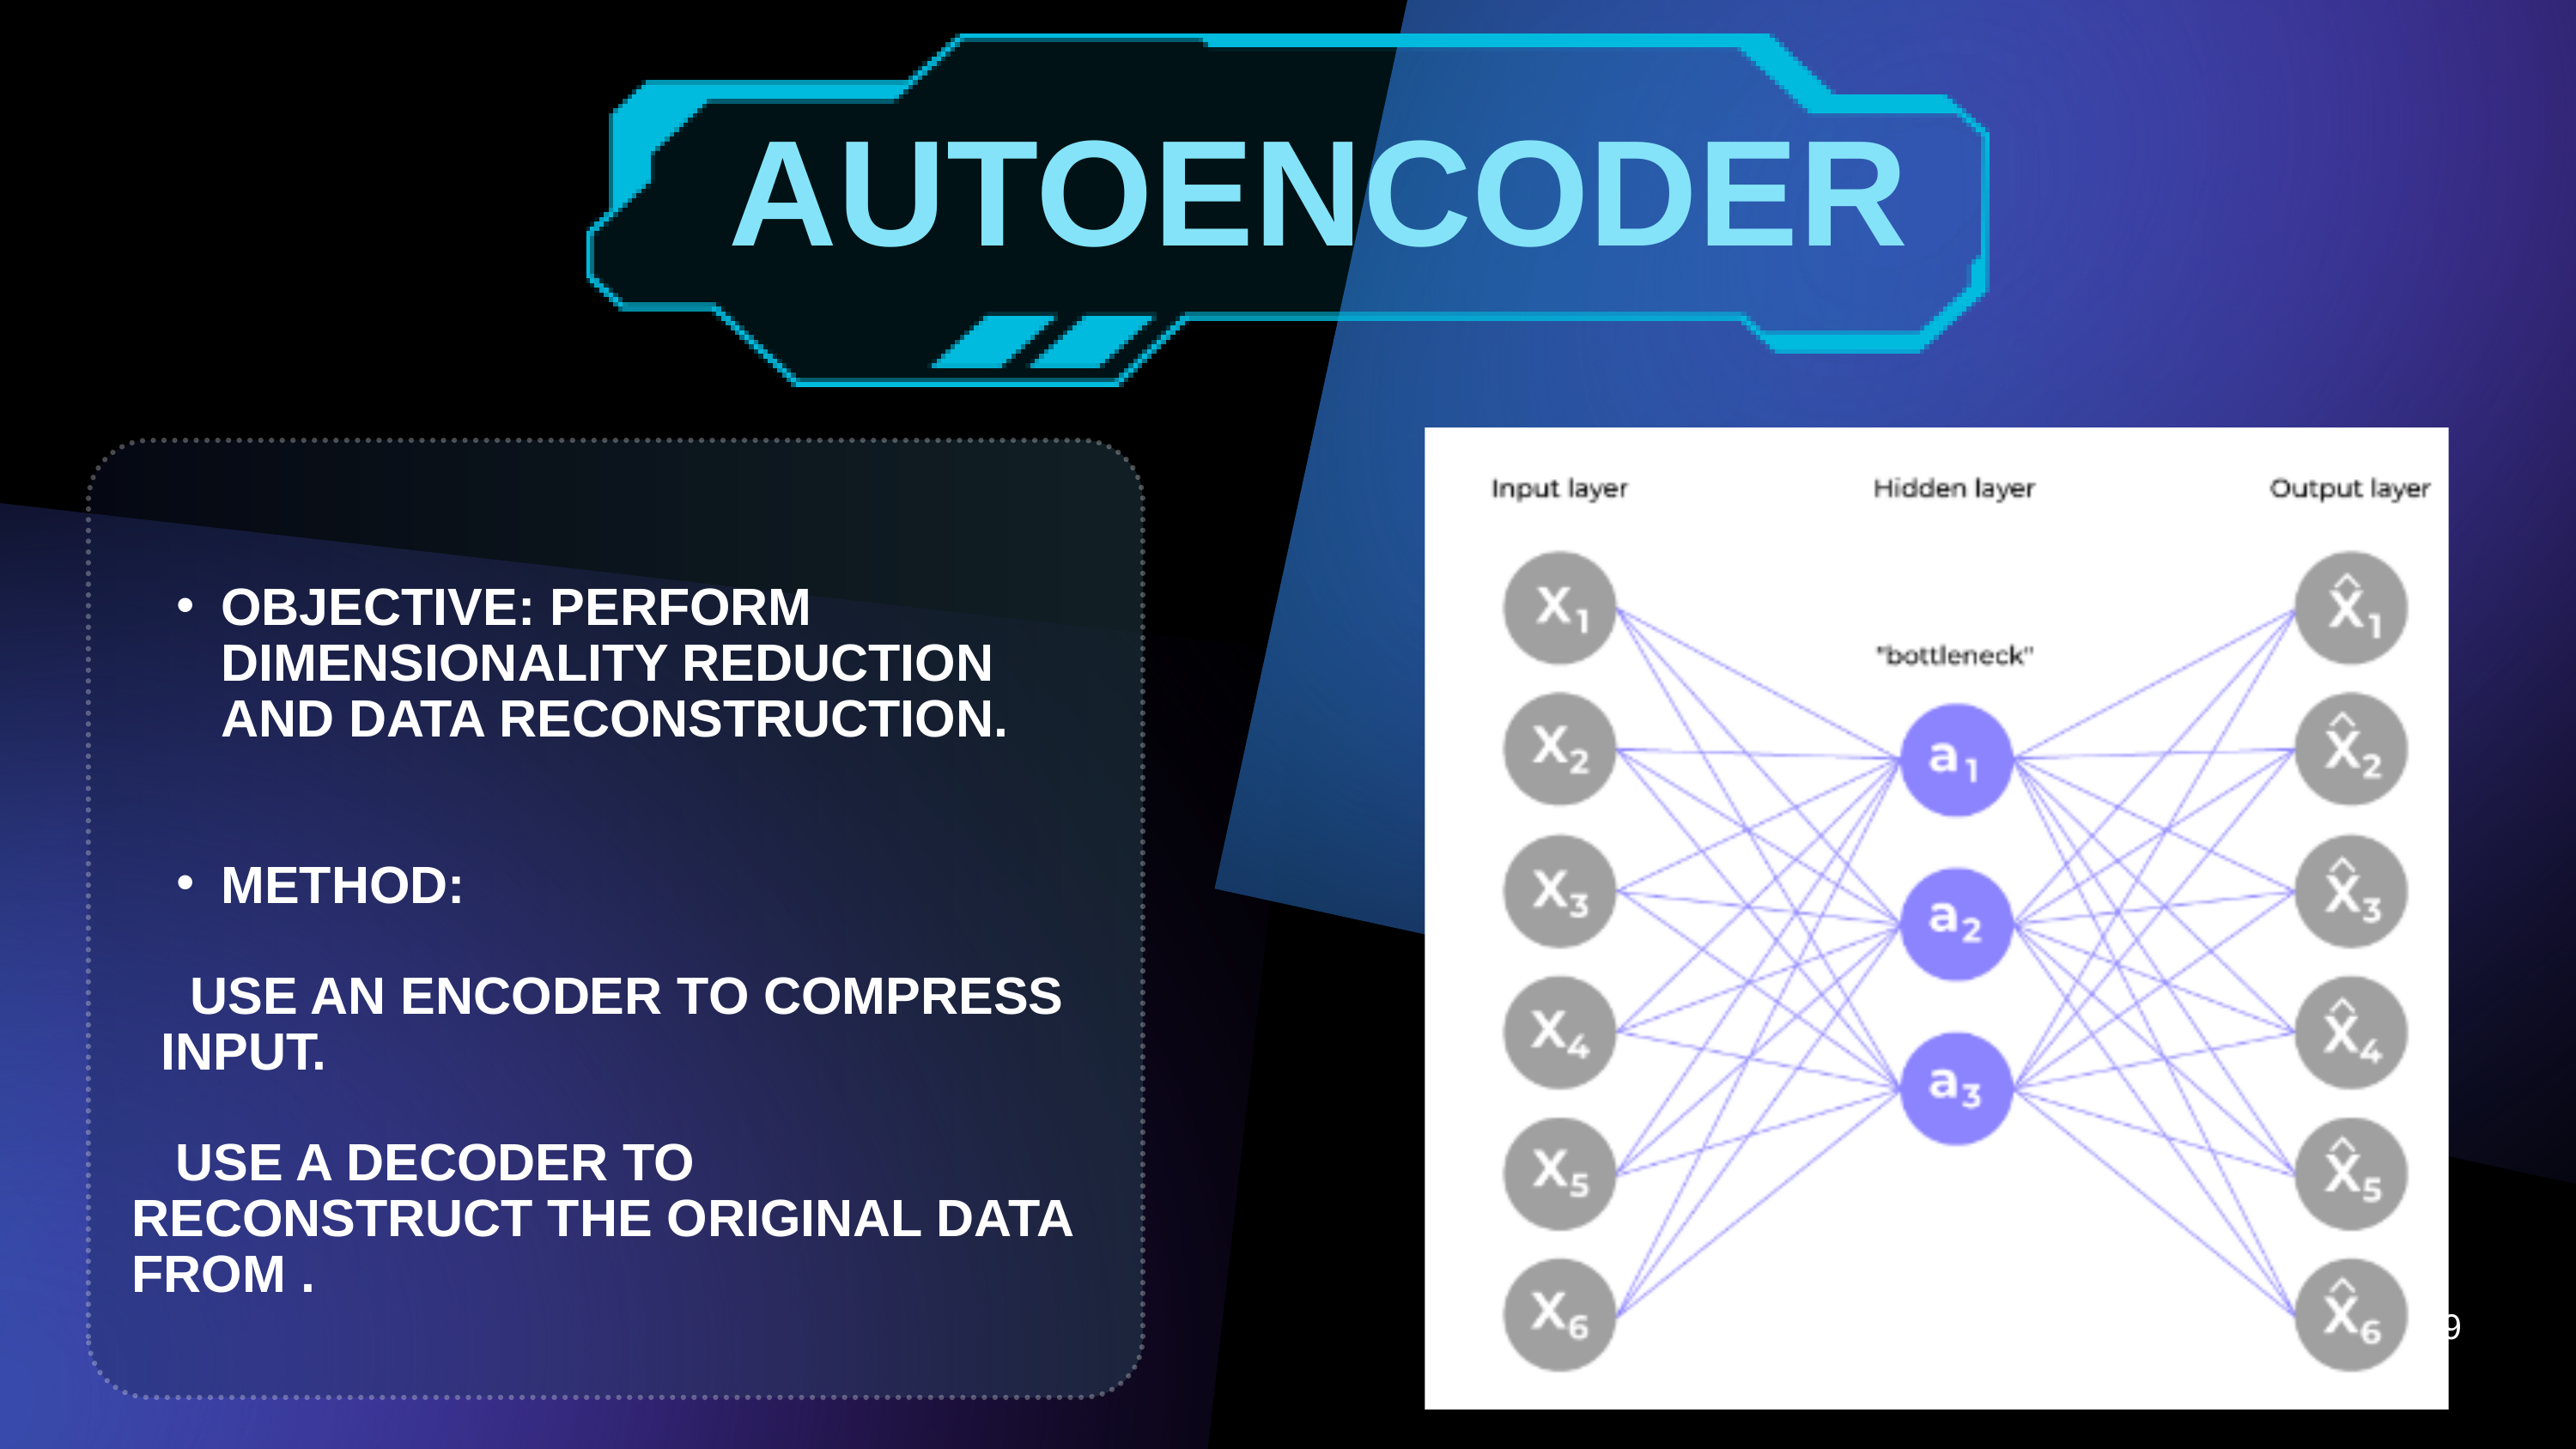

AUTOENCODER

OBJECTIVE: PERFORM DIMENSIONALITY REDUCTION AND DATA RECONSTRUCTION.

METHOD:

    USE AN ENCODER TO COMPRESS     INPUT.

   USE A DECODER TO RECONSTRUCT THE ORIGINAL DATA FROM .

29